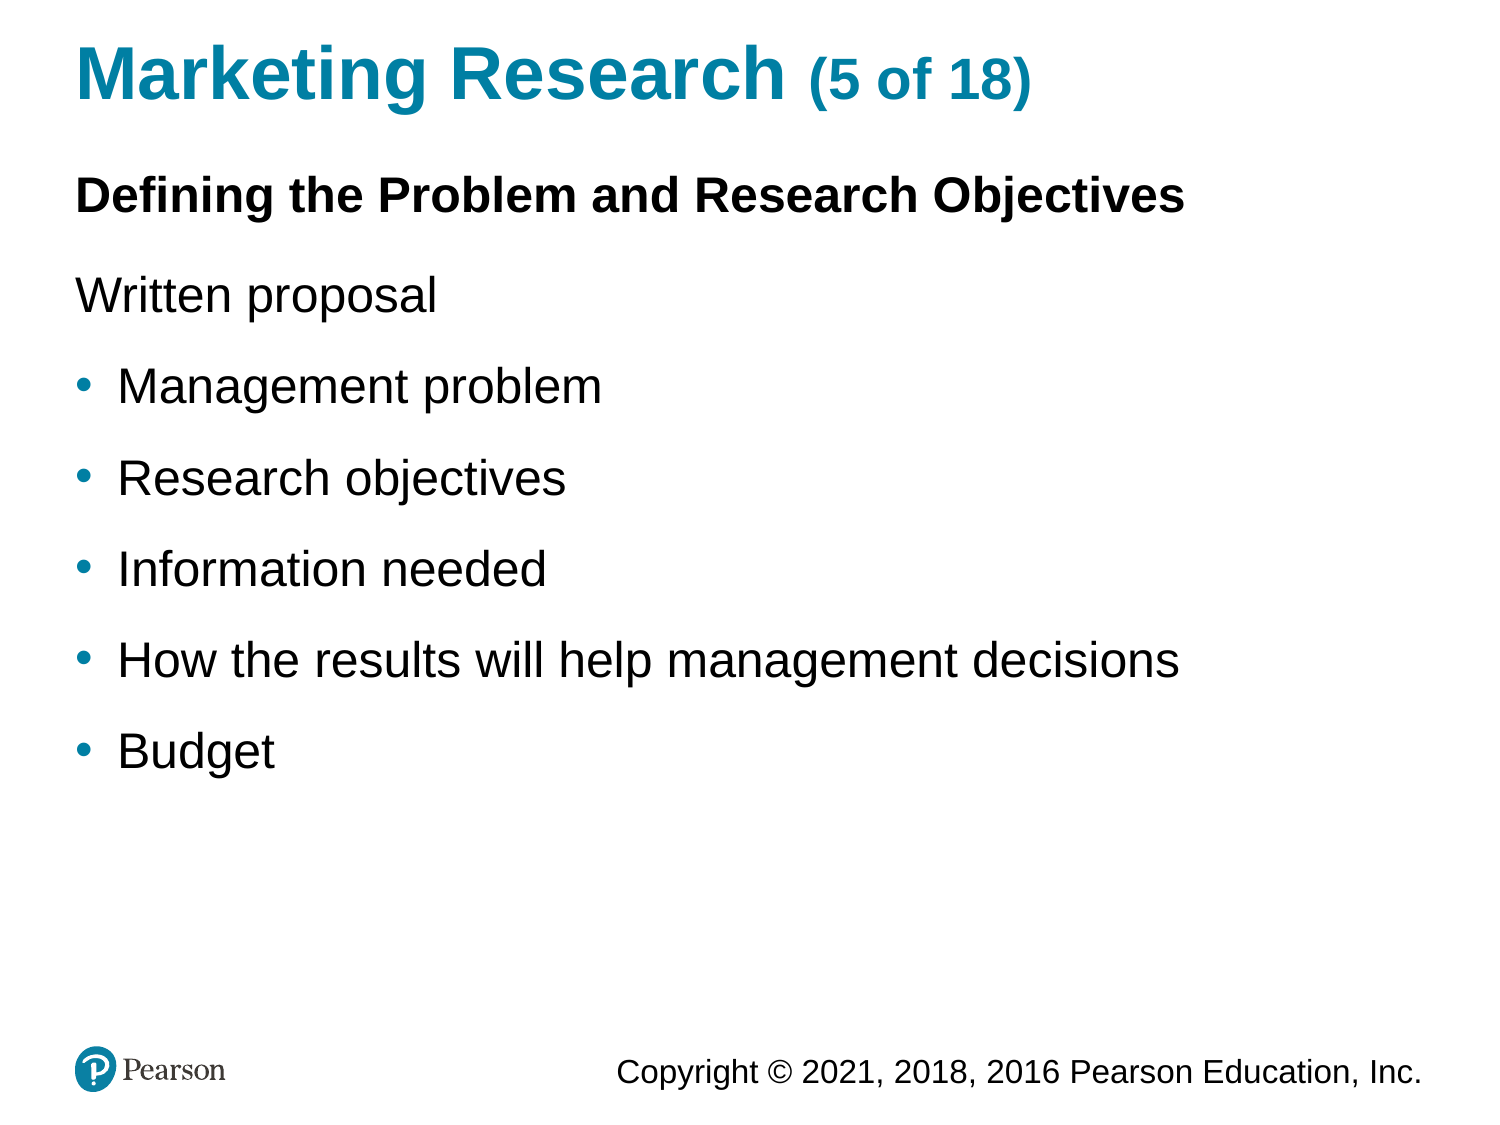

# Marketing Research (5 of 18)
Defining the Problem and Research Objectives
Written proposal
Management problem
Research objectives
Information needed
How the results will help management decisions
Budget